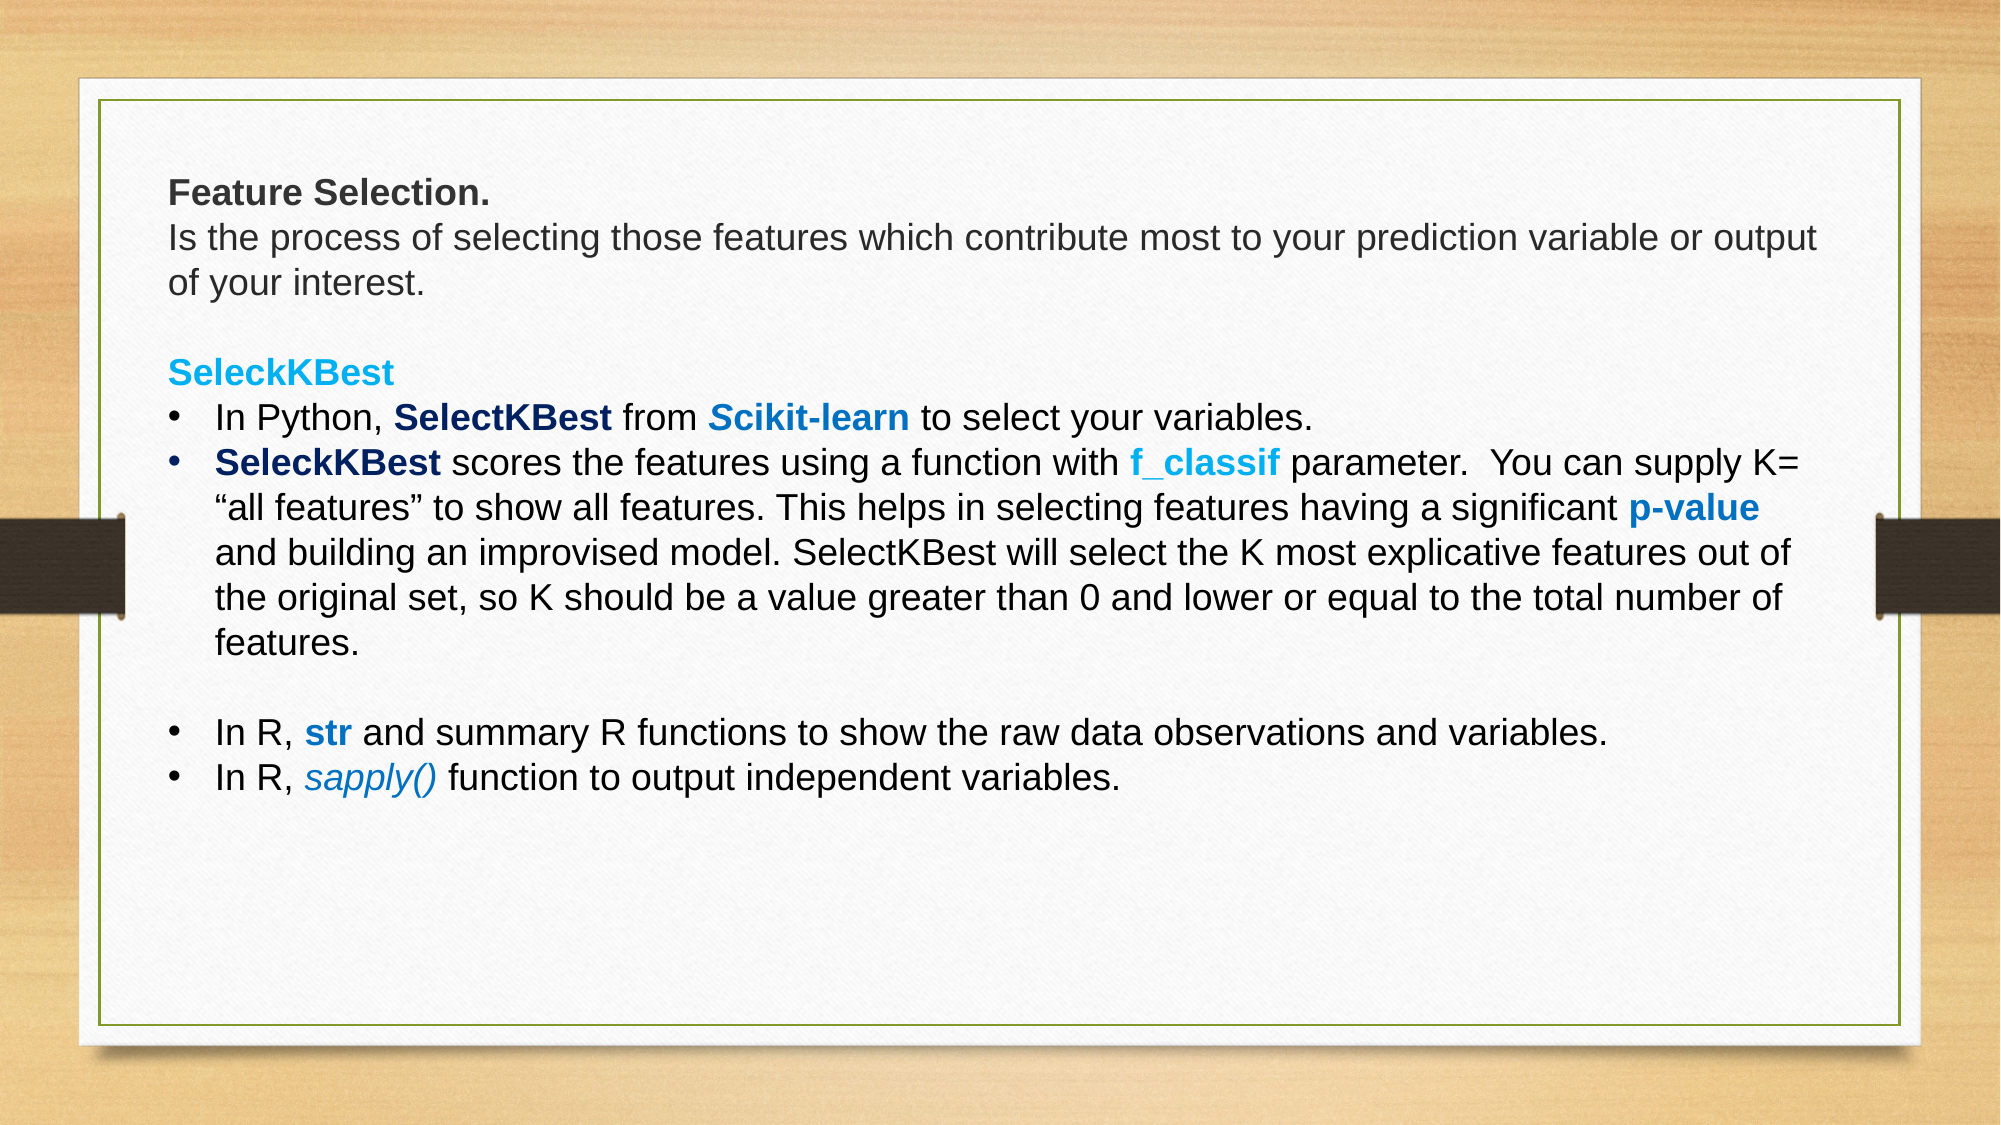

Feature Selection.
Is the process of selecting those features which contribute most to your prediction variable or output of your interest.

SeleckKBest
In Python, SelectKBest from Scikit-learn to select your variables.
SeleckKBest scores the features using a function with f_classif parameter.  You can supply K= “all features” to show all features. This helps in selecting features having a significant p-value and building an improvised model. SelectKBest will select the K most explicative features out of the original set, so K should be a value greater than 0 and lower or equal to the total number of features.

In R, str and summary R functions to show the raw data observations and variables.
In R, sapply() function to output independent variables.